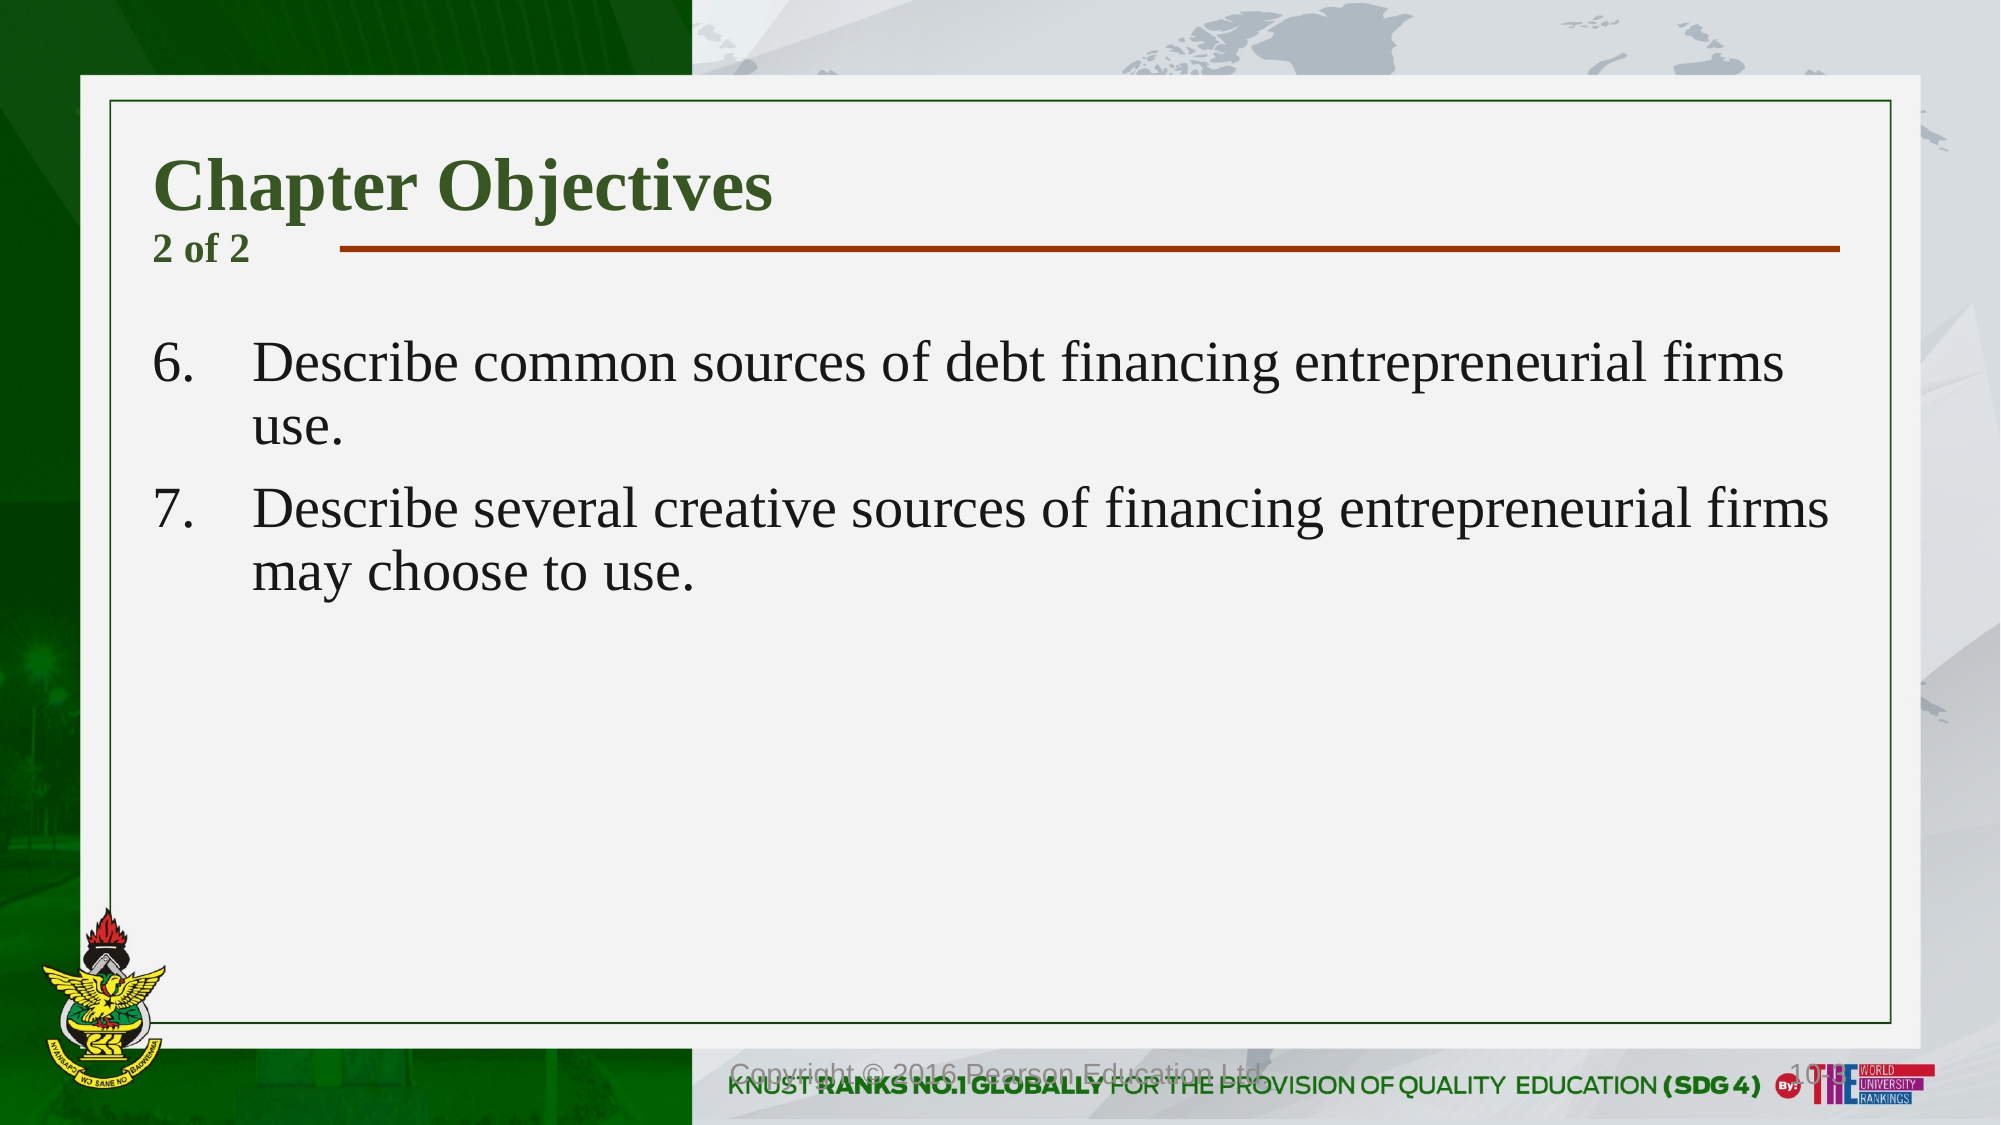

# Chapter Objectives 2 of 2

Describe common sources of debt financing entrepreneurial firms use.
Describe several creative sources of financing entrepreneurial firms may choose to use.
Copyright © 2016 Pearson Education Ltd.
10-3